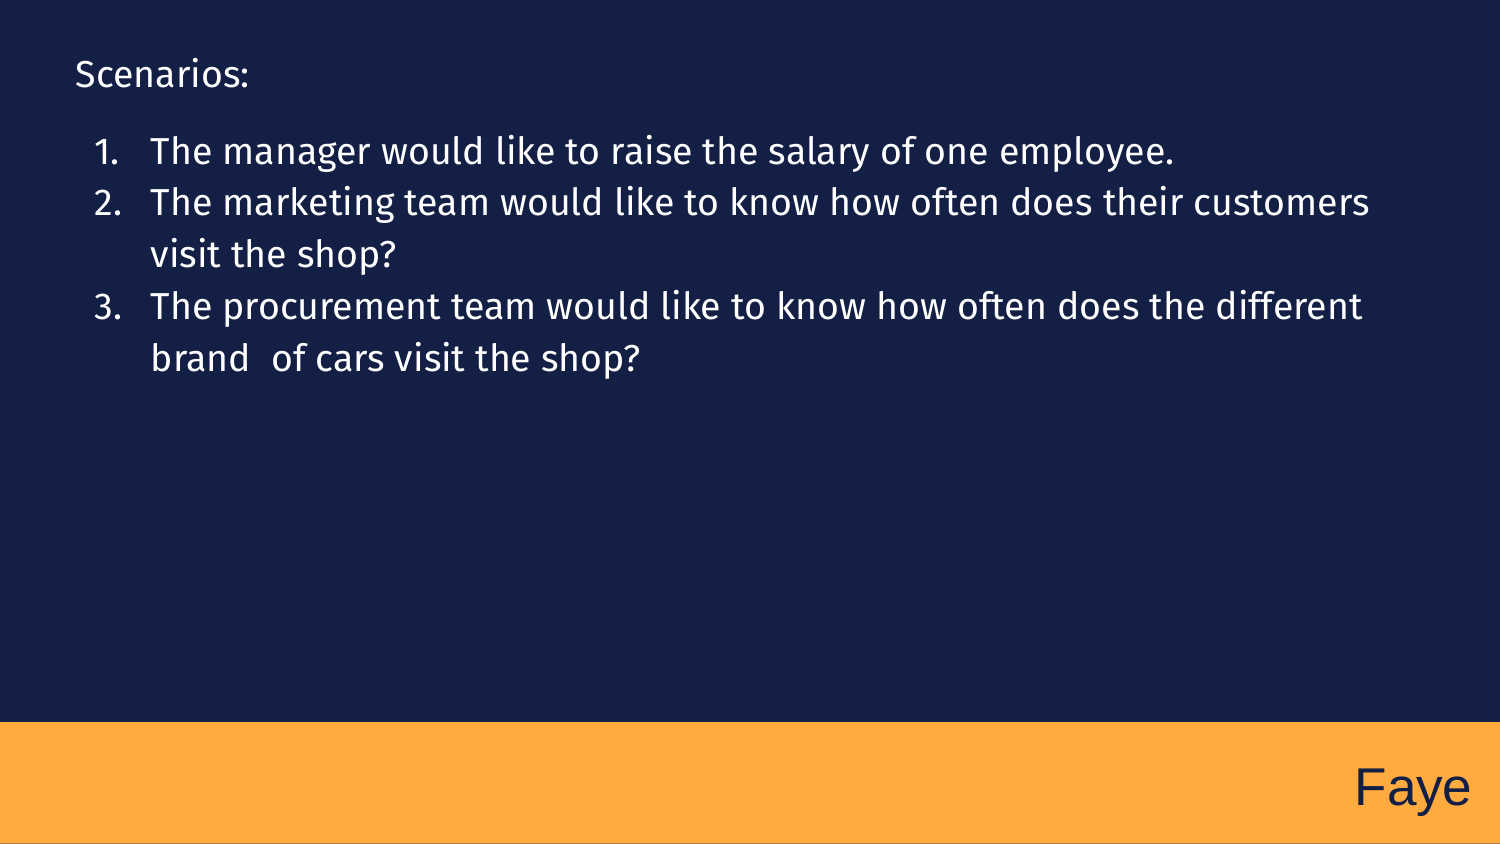

Scenarios:
The manager would like to raise the salary of one employee.
The marketing team would like to know how often does their customers visit the shop?
The procurement team would like to know how often does the different brand  of cars visit the shop?

# Faye